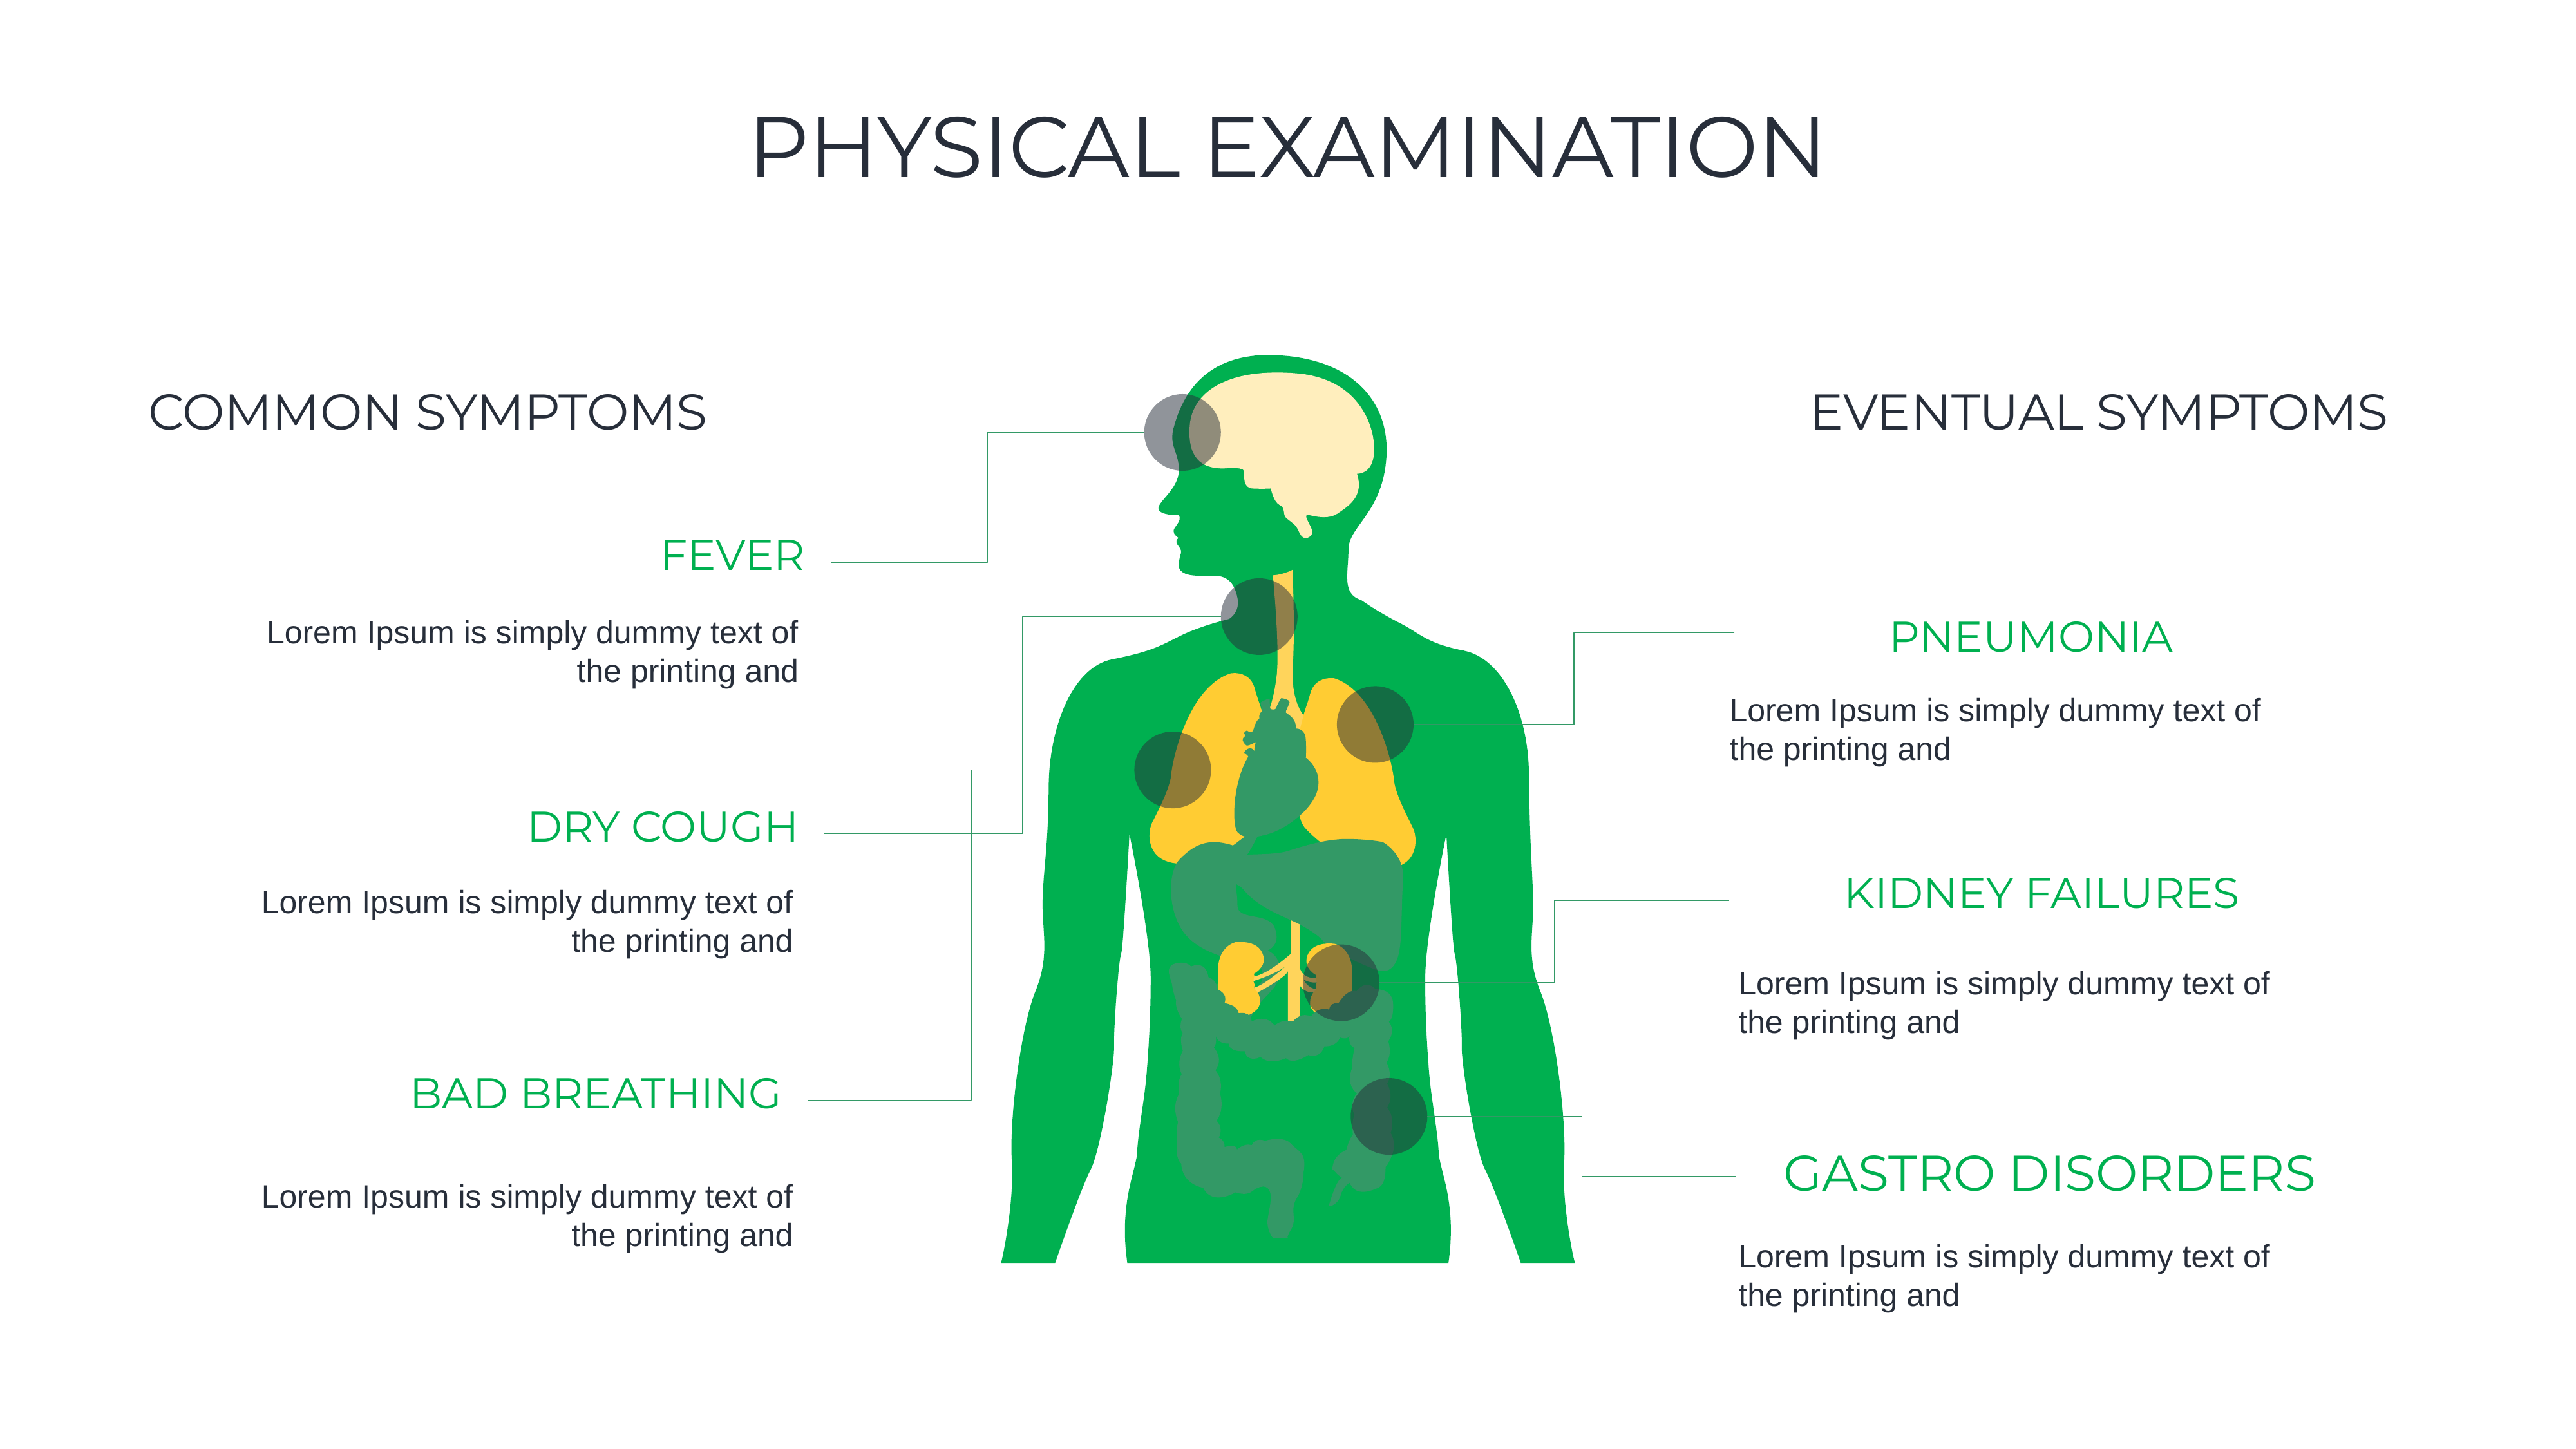

# PHYSICAL EXAMINATION

COMMON SYMPTOMS
EVENTUAL SYMPTOMS

FEVER

PNEUMONIA
Lorem Ipsum is simply dummy text of the printing and
Lorem Ipsum is simply dummy text of the printing and

DRY COUGH
KIDNEY FAILURES
Lorem Ipsum is simply dummy text of the printing and

Lorem Ipsum is simply dummy text of the printing and
BAD BREATHING

GASTRO DISORDERS
Lorem Ipsum is simply dummy text of the printing and
Lorem Ipsum is simply dummy text of the printing and